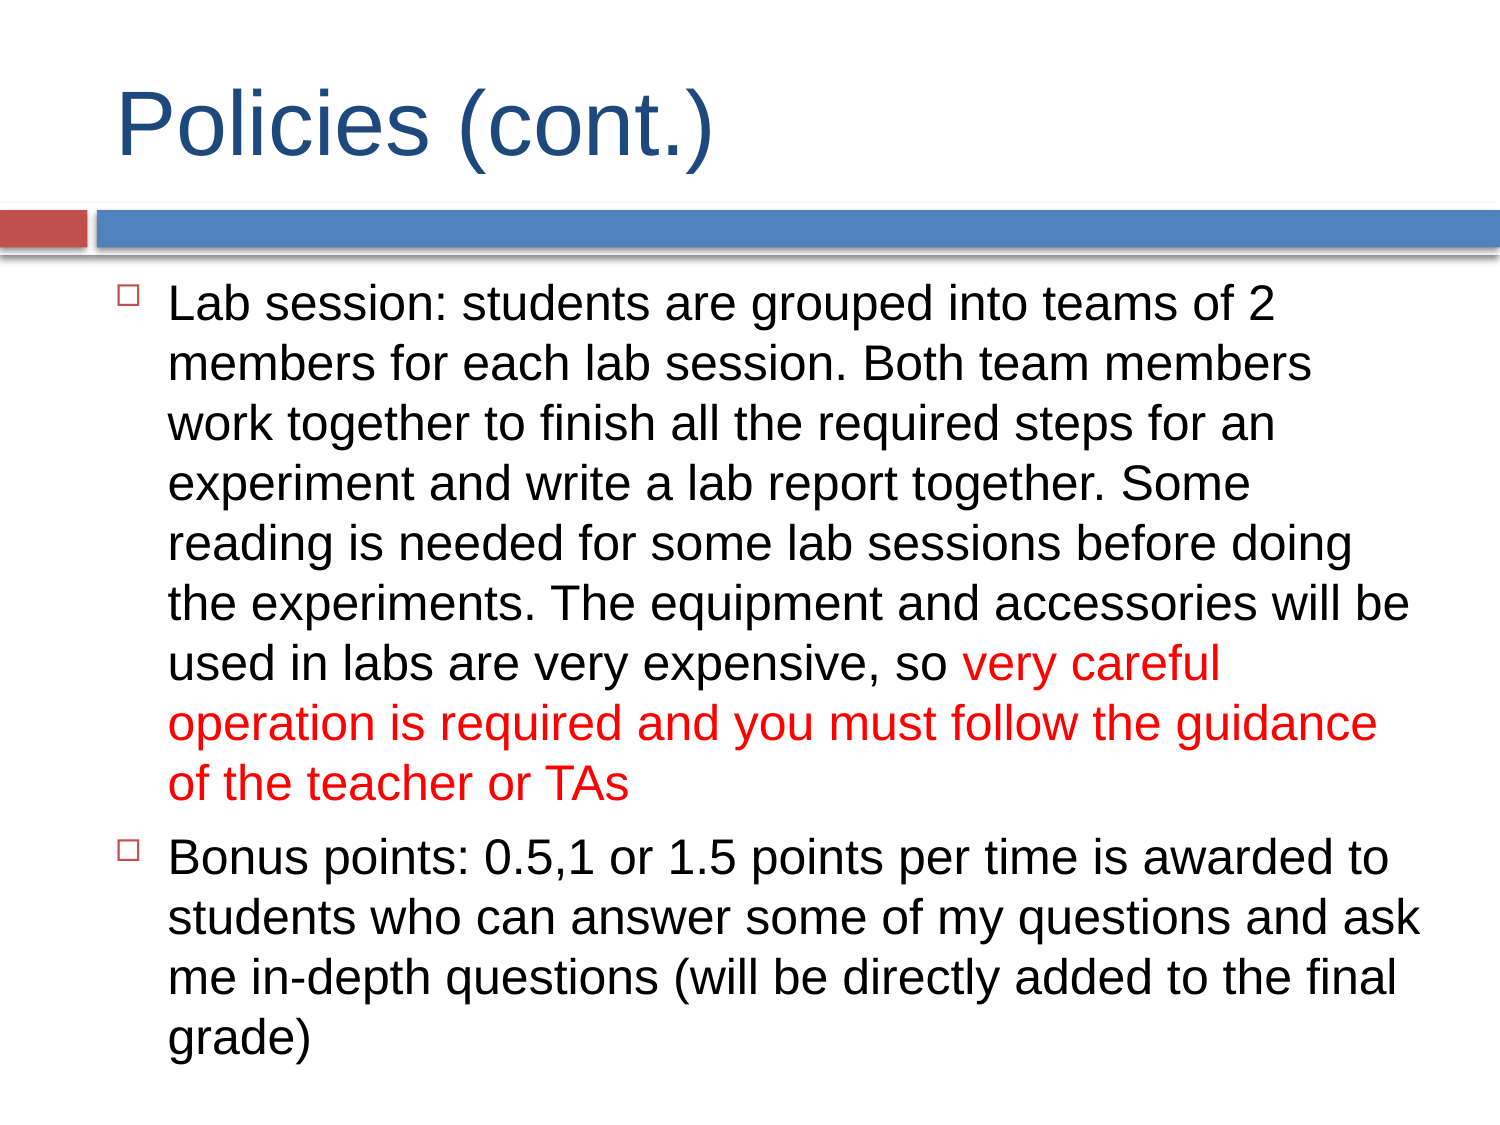

# Policies (cont.)
Lab session: students are grouped into teams of 2 members for each lab session. Both team members work together to finish all the required steps for an experiment and write a lab report together. Some reading is needed for some lab sessions before doing the experiments. The equipment and accessories will be used in labs are very expensive, so very careful operation is required and you must follow the guidance of the teacher or TAs
Bonus points: 0.5,1 or 1.5 points per time is awarded to students who can answer some of my questions and ask me in-depth questions (will be directly added to the final grade)